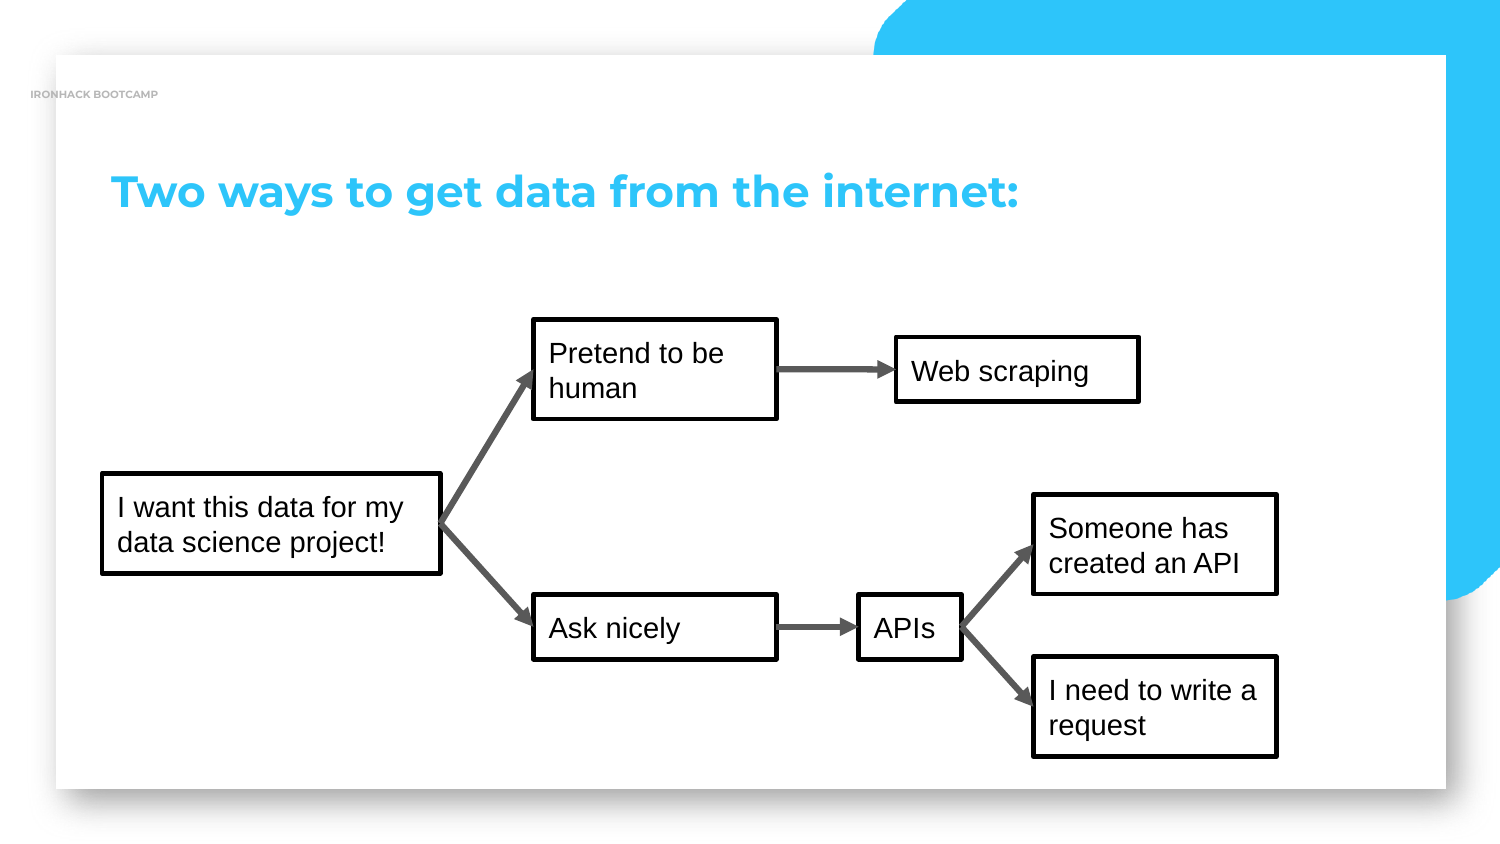

IRONHACK BOOTCAMP
Two ways to get data from the internet:
Pretend to be human
Web scraping
I want this data for my data science project!
Someone has created an API
Ask nicely
APIs
I need to write a request